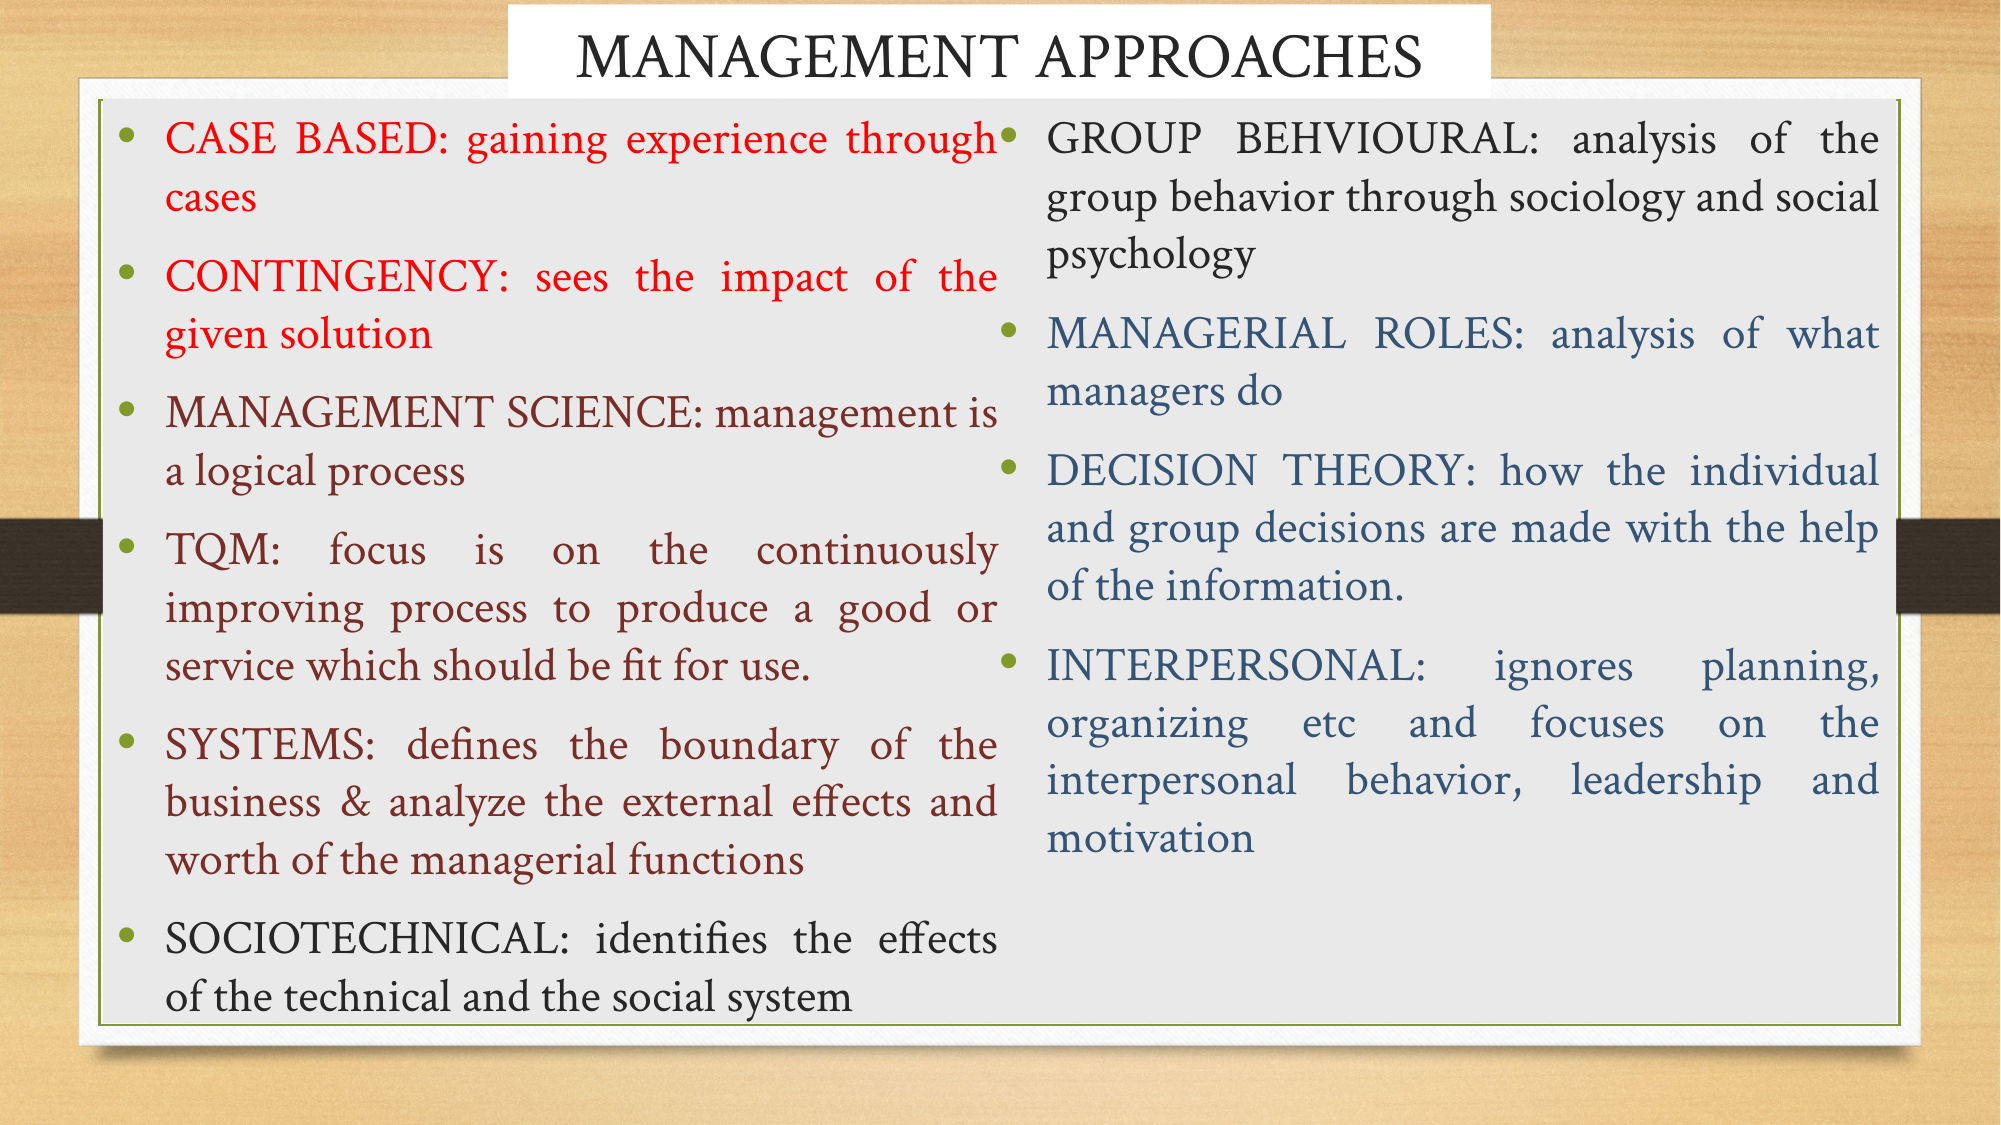

# MANAGEMENT APPROACHES
CASE BASED: gaining experience through cases
CONTINGENCY: sees the impact of the given solution
MANAGEMENT SCIENCE: management is a logical process
TQM: focus is on the continuously improving process to produce a good or service which should be fit for use.
SYSTEMS: defines the boundary of the business & analyze the external effects and worth of the managerial functions
SOCIOTECHNICAL: identifies the effects of the technical and the social system
GROUP BEHVIOURAL: analysis of the group behavior through sociology and social psychology
MANAGERIAL ROLES: analysis of what managers do
DECISION THEORY: how the individual and group decisions are made with the help of the information.
INTERPERSONAL: ignores planning, organizing etc and focuses on the interpersonal behavior, leadership and motivation